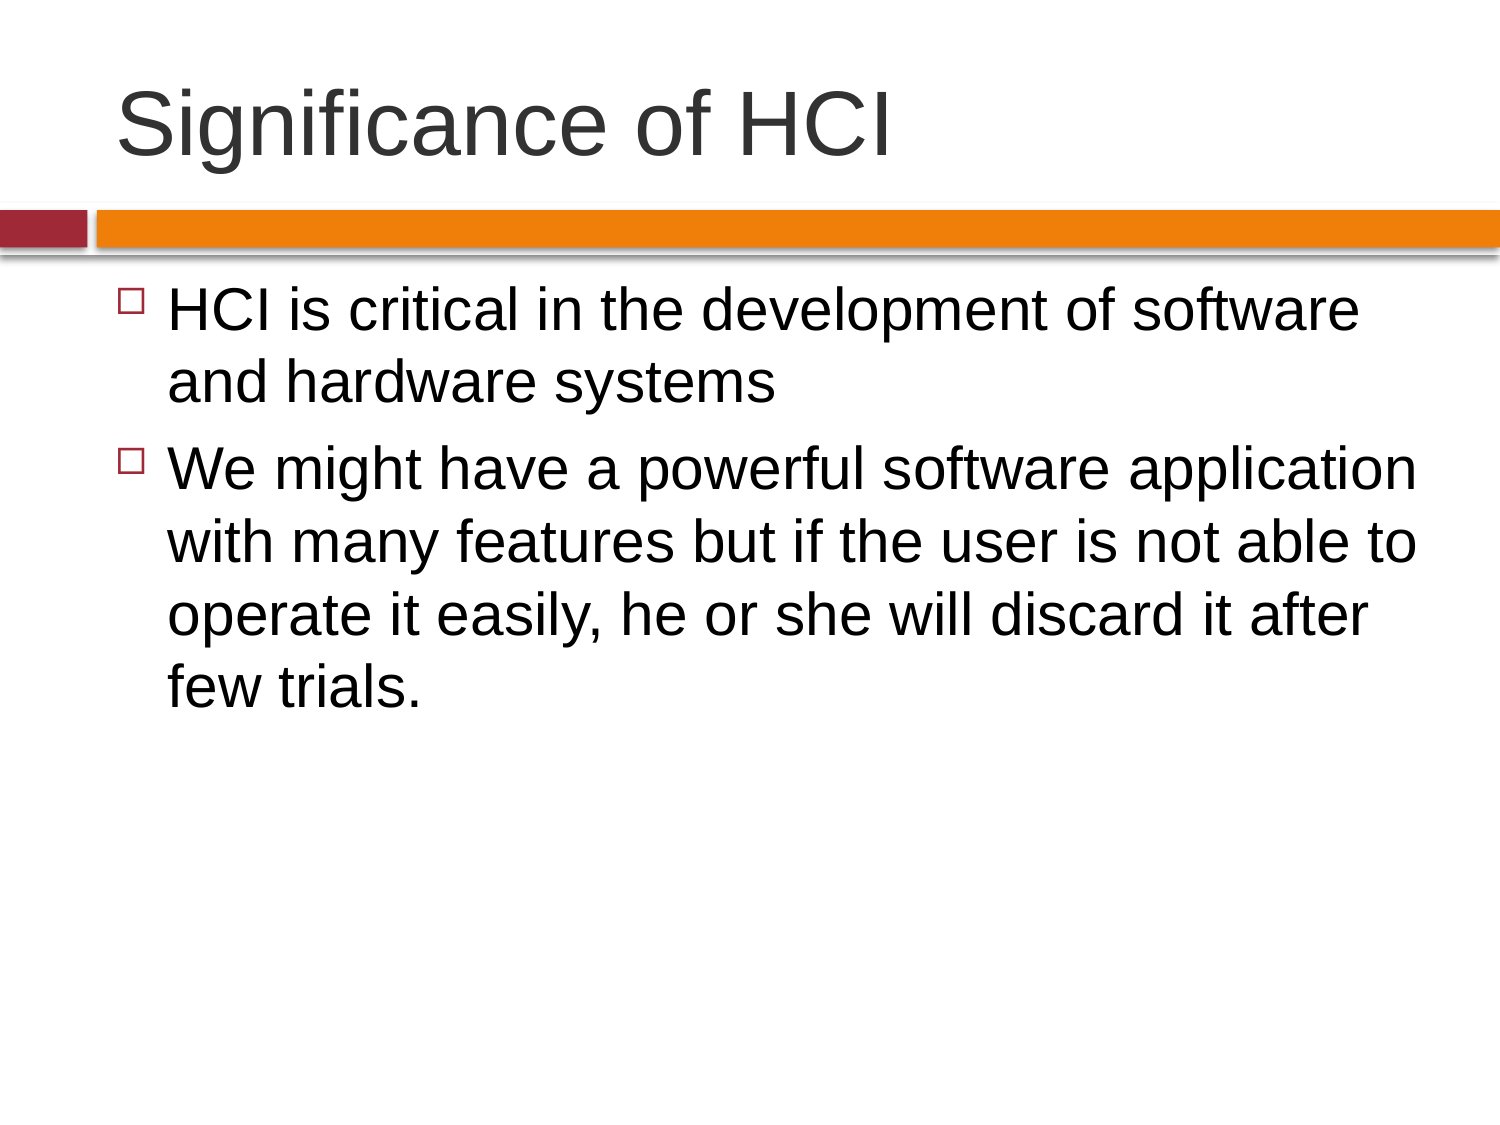

# Significance of HCI
HCI is critical in the development of software and hardware systems
We might have a powerful software application with many features but if the user is not able to operate it easily, he or she will discard it after few trials.